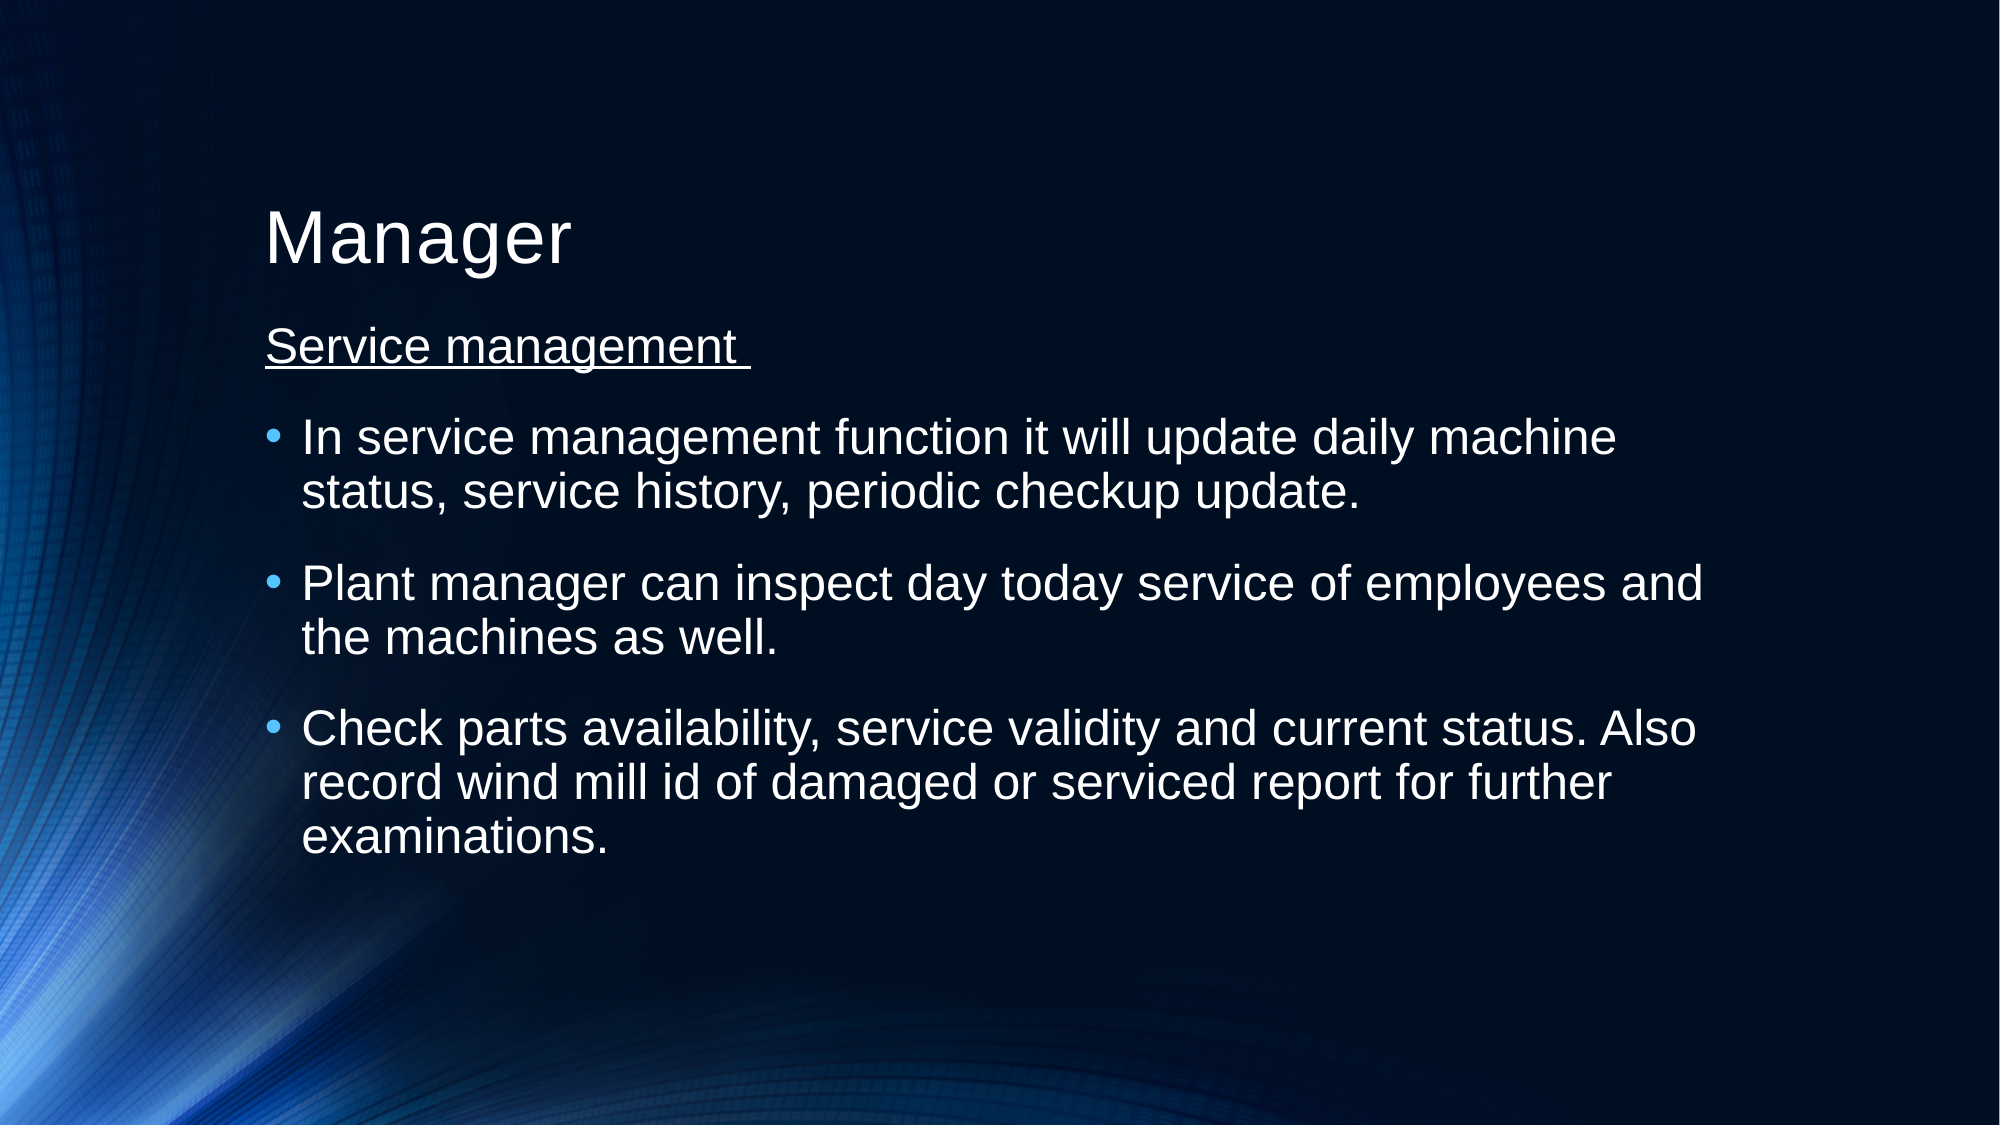

# Manager
Service management
In service management function it will update daily machine status, service history, periodic checkup update.
Plant manager can inspect day today service of employees and the machines as well.
Check parts availability, service validity and current status. Also record wind mill id of damaged or serviced report for further examinations.